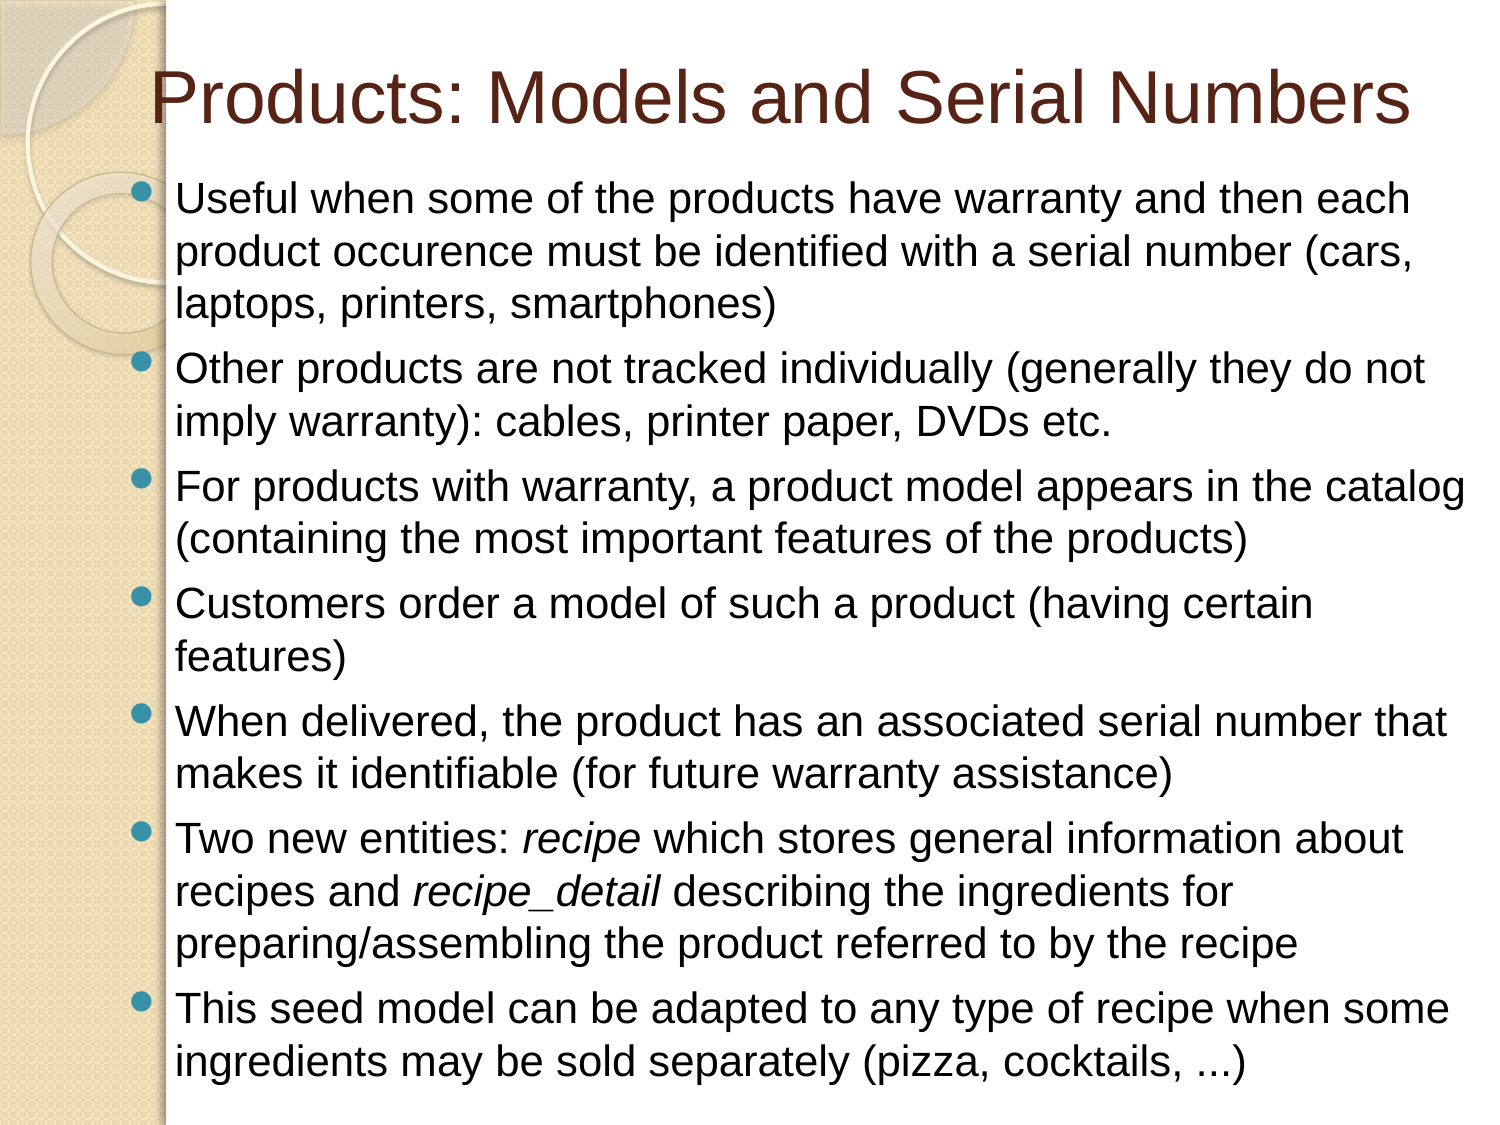

# Products: Models and Serial Numbers
Useful when some of the products have warranty and then each product occurence must be identified with a serial number (cars, laptops, printers, smartphones)
Other products are not tracked individually (generally they do not imply warranty): cables, printer paper, DVDs etc.
For products with warranty, a product model appears in the catalog (containing the most important features of the products)
Customers order a model of such a product (having certain features)
When delivered, the product has an associated serial number that makes it identifiable (for future warranty assistance)
Two new entities: recipe which stores general information about recipes and recipe_detail describing the ingredients for preparing/assembling the product referred to by the recipe
This seed model can be adapted to any type of recipe when some ingredients may be sold separately (pizza, cocktails, ...)